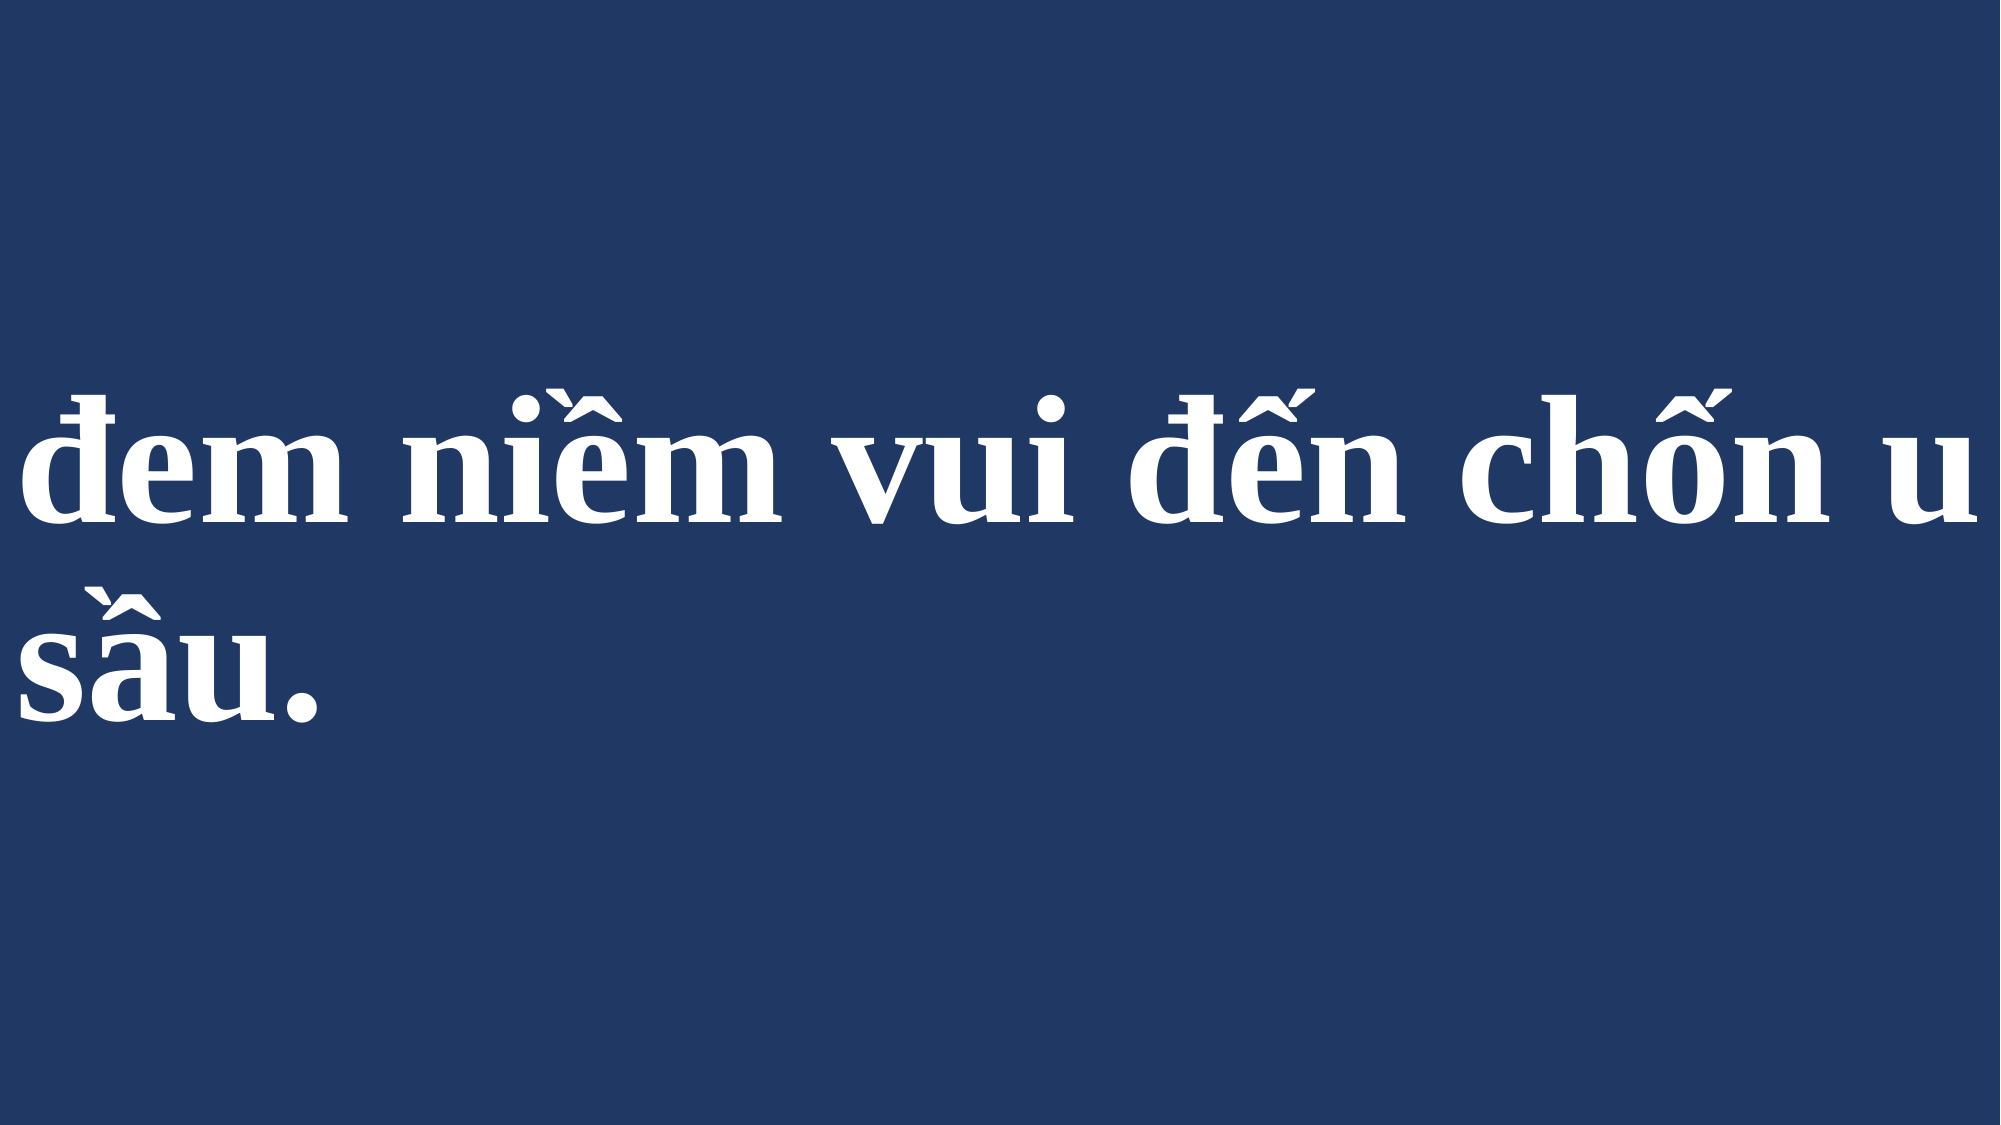

# đem niềm vui đến chốn u sầu.